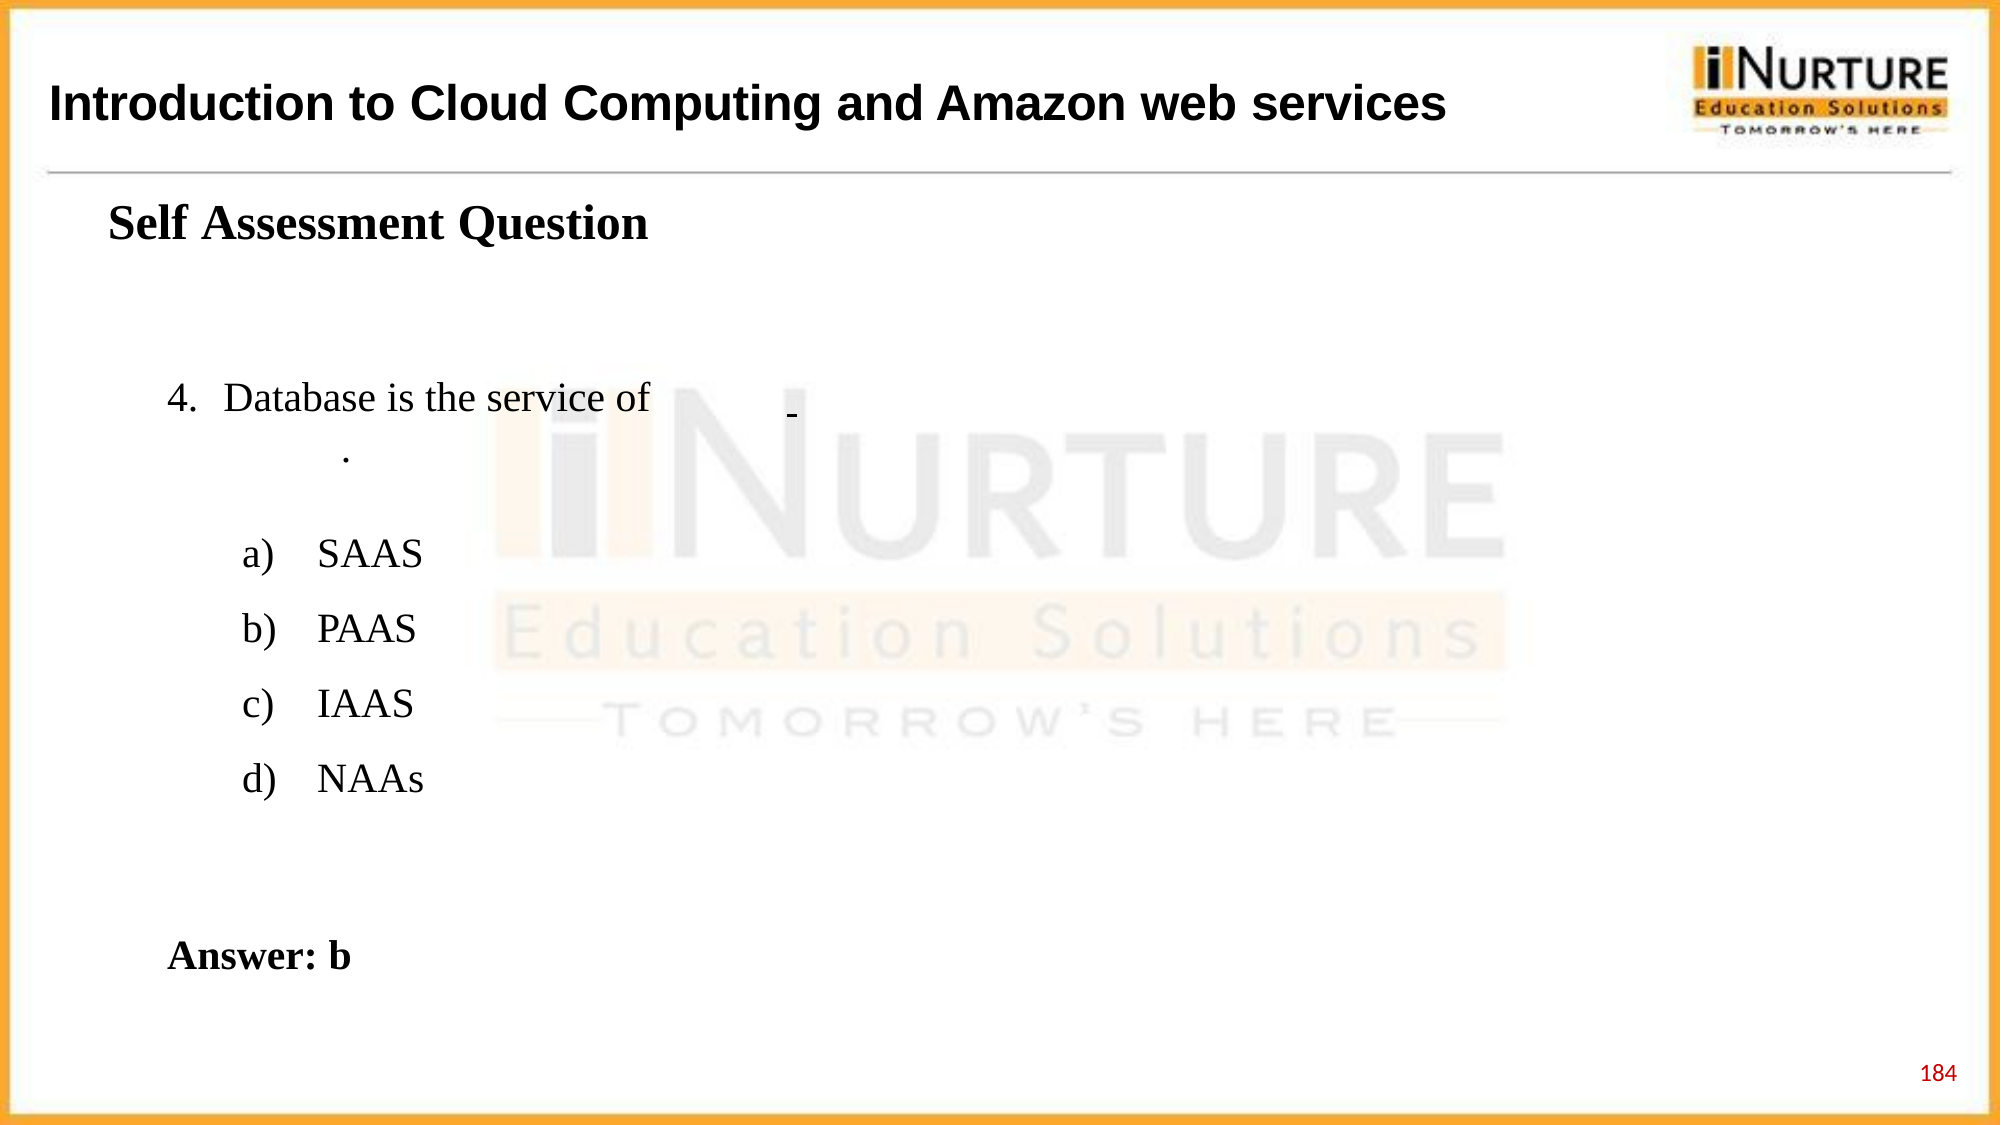

# Introduction to Cloud Computing and Amazon web services
Self Assessment Question

Database is the service of	 	.

SAAS
PAAS
IAAS
NAAs

Answer: b
184